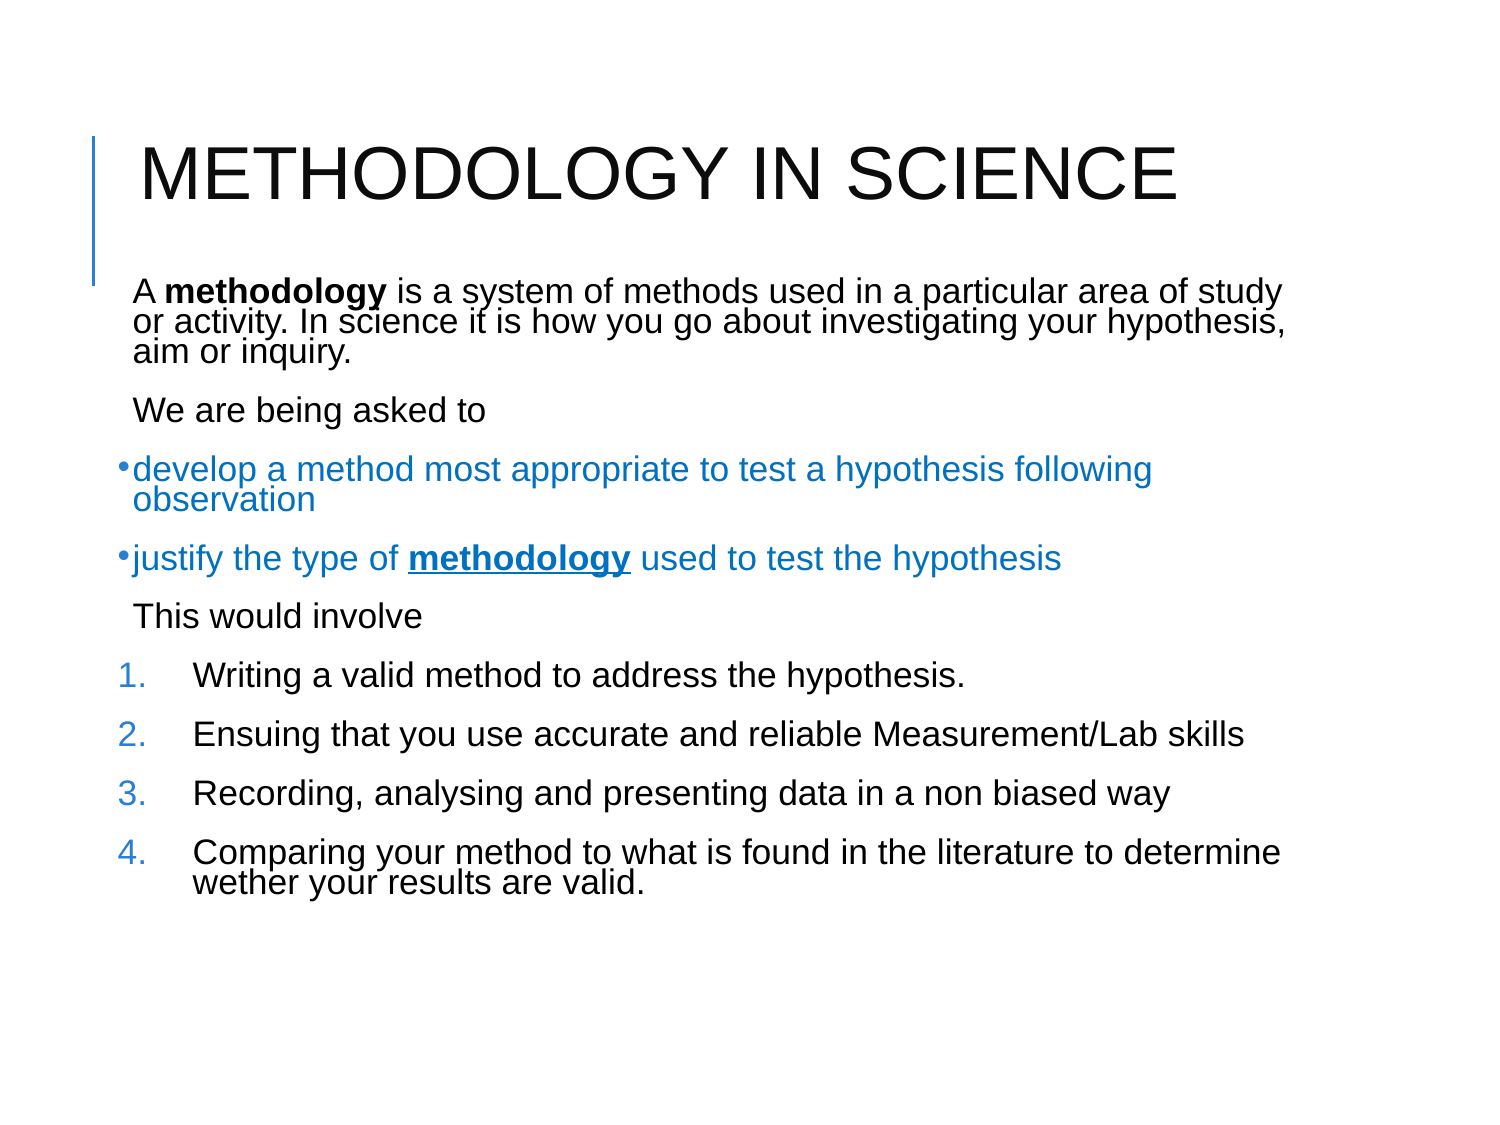

# METHODOLOGY IN SCIENCE
A methodology is a system of methods used in a particular area of study or activity. In science it is how you go about investigating your hypothesis, aim or inquiry.
We are being asked to
develop a method most appropriate to test a hypothesis following observation
justify the type of methodology used to test the hypothesis
This would involve
Writing a valid method to address the hypothesis.
Ensuing that you use accurate and reliable Measurement/Lab skills
Recording, analysing and presenting data in a non biased way
Comparing your method to what is found in the literature to determine wether your results are valid.